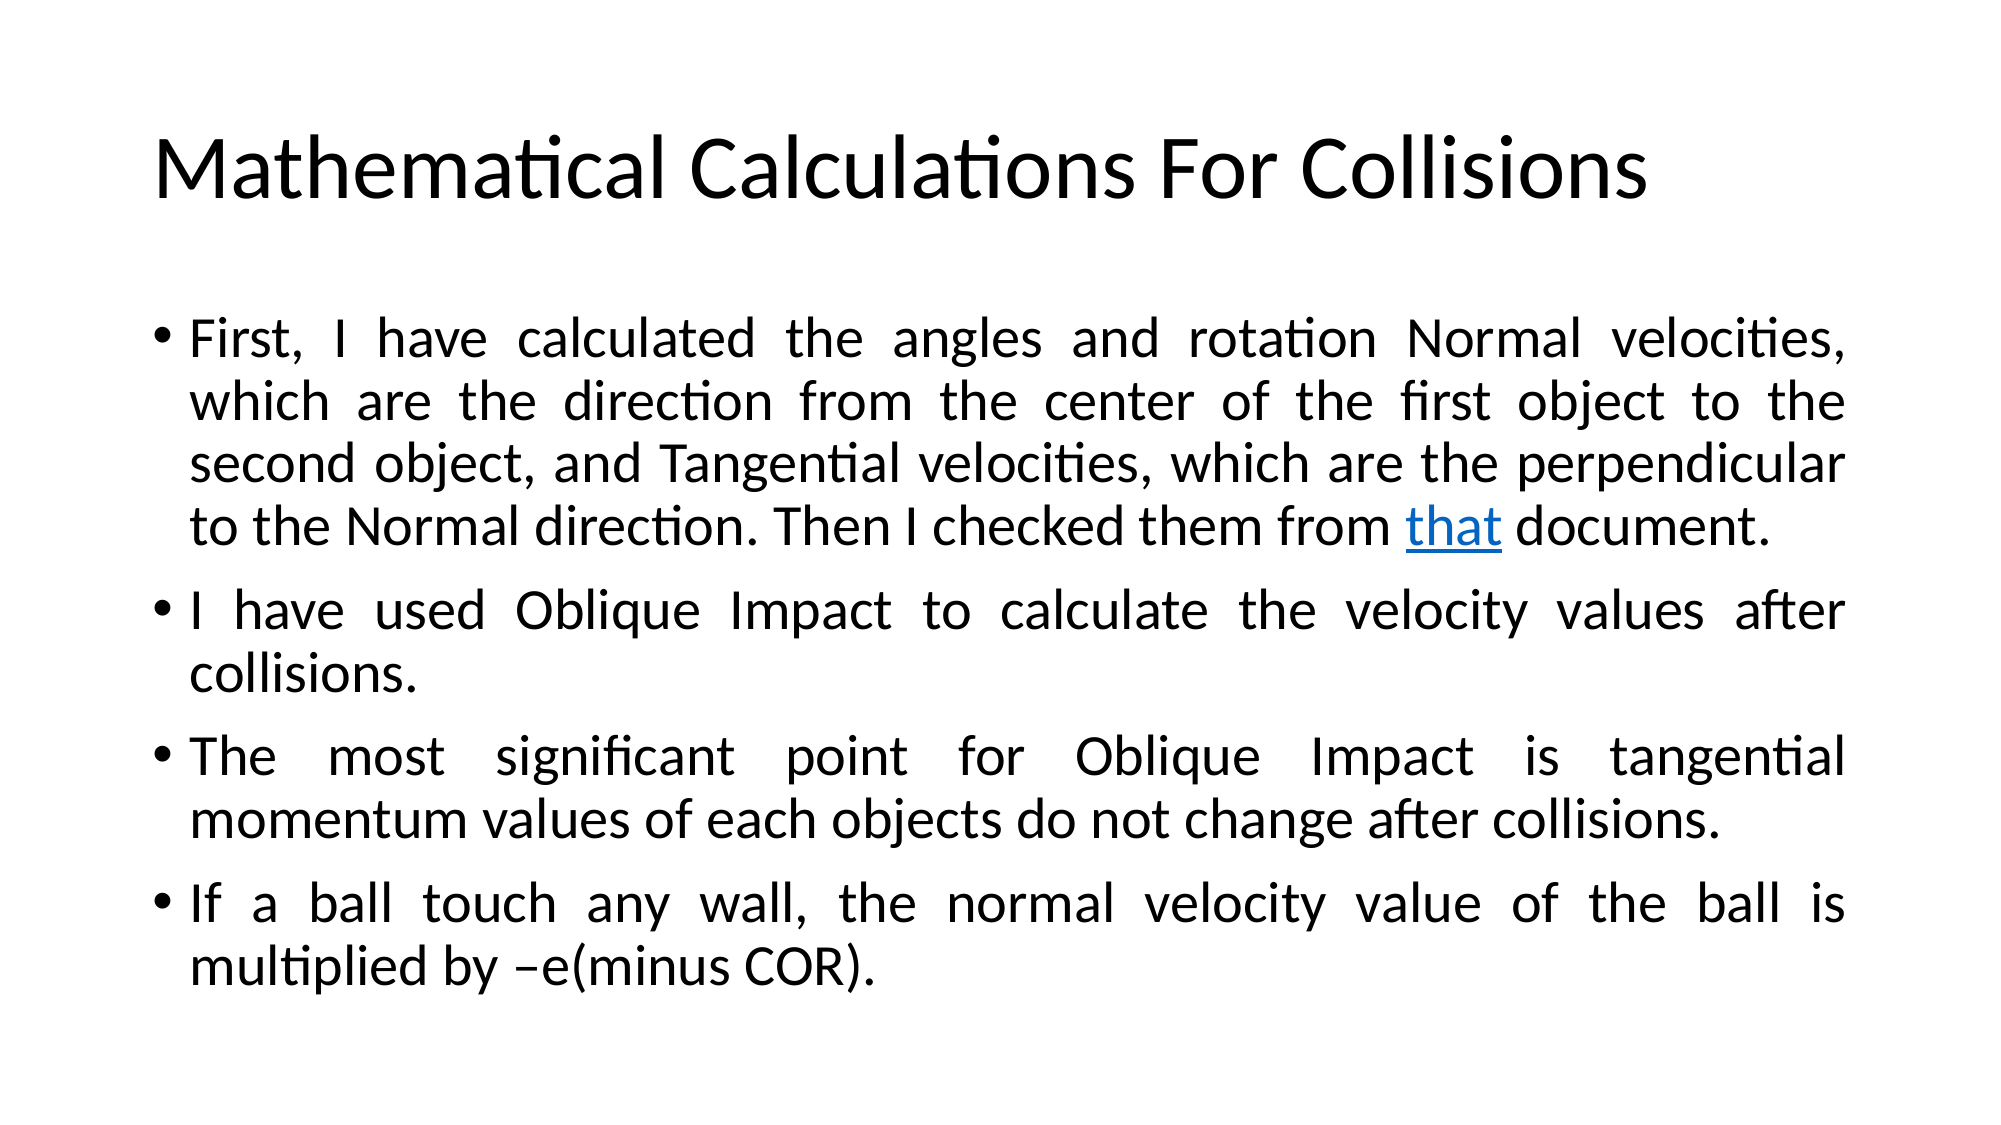

# Mathematical Calculations For Collisions
First, I have calculated the angles and rotation Normal velocities, which are the direction from the center of the first object to the second object, and Tangential velocities, which are the perpendicular to the Normal direction. Then I checked them from that document.
I have used Oblique Impact to calculate the velocity values after collisions.
The most significant point for Oblique Impact is tangential momentum values of each objects do not change after collisions.
If a ball touch any wall, the normal velocity value of the ball is multiplied by –e(minus COR).